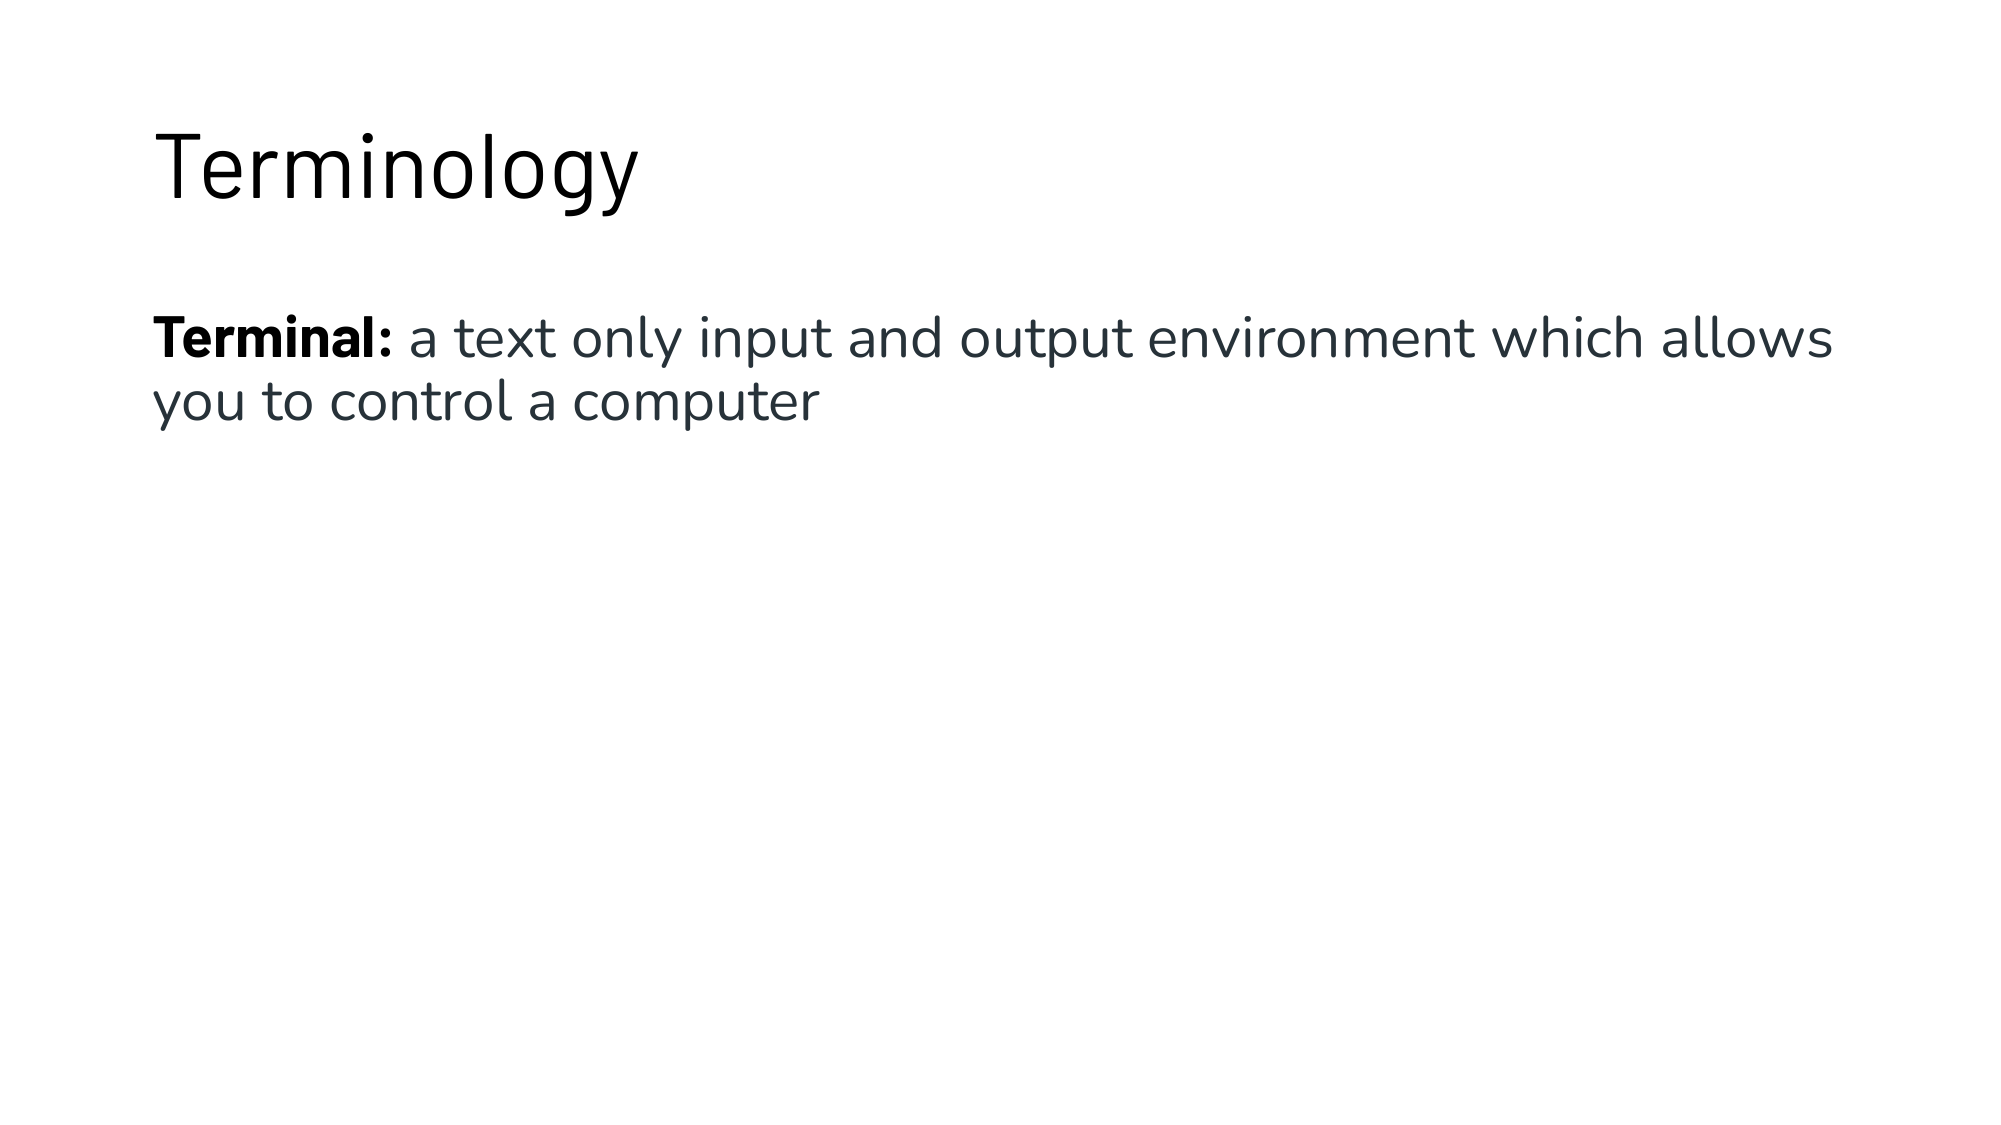

# Terminology
Terminal: a text only input and output environment which allows you to control a computer